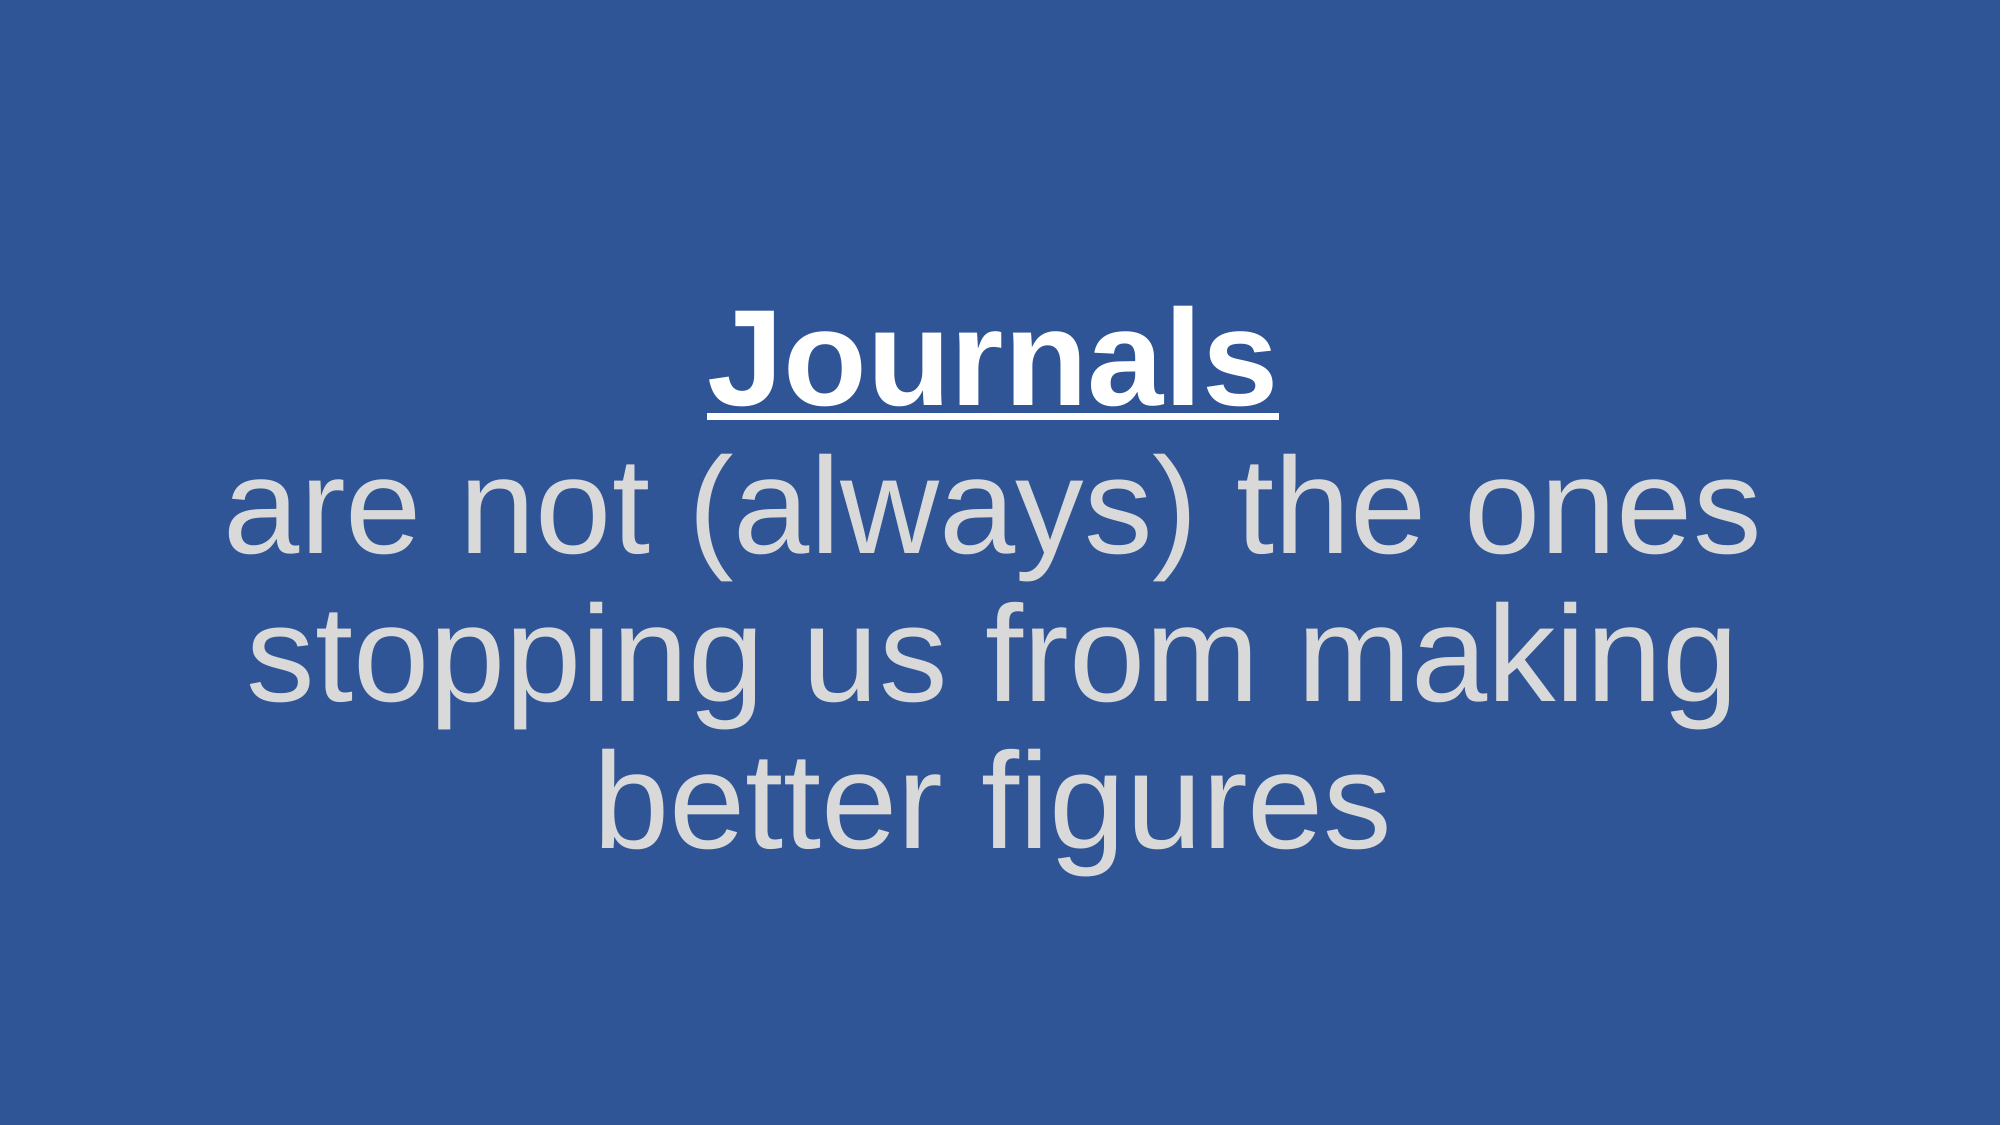

# Journals are not (always) the ones stopping us from making better figures